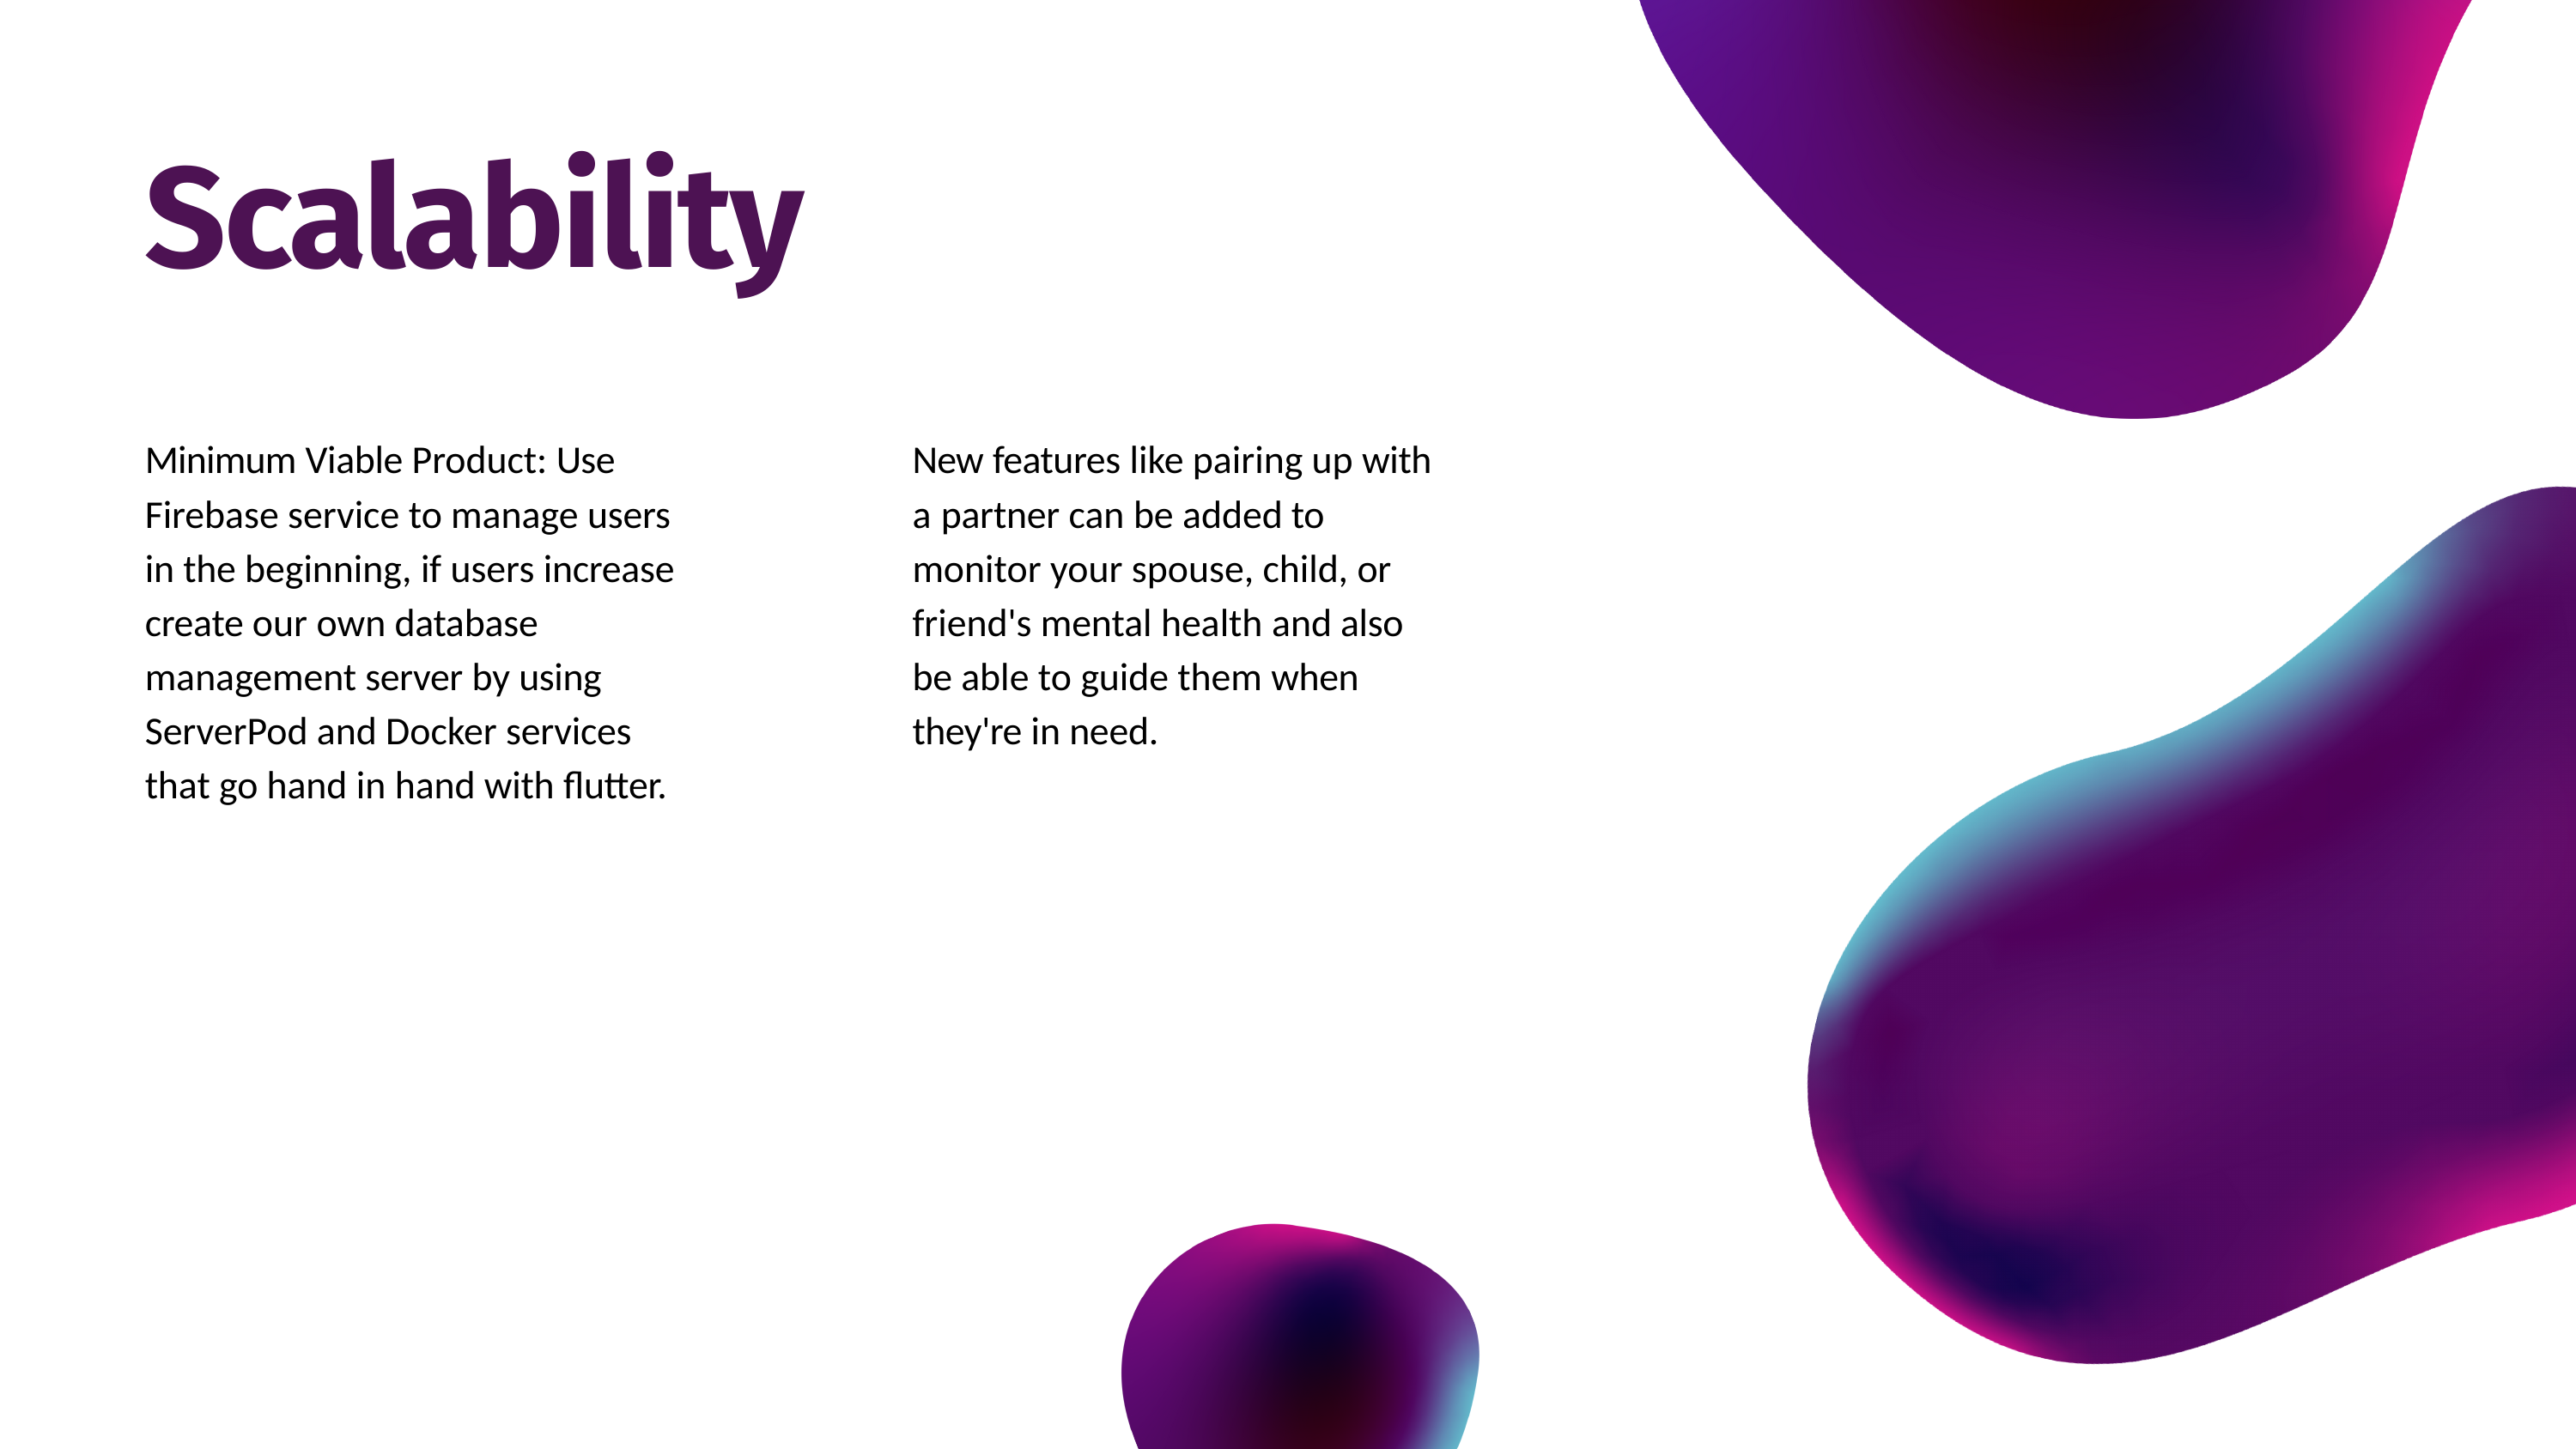

# Scalability
Minimum Viable Product: Use Firebase service to manage users in the beginning, if users increase create our own database management server by using ServerPod and Docker services that go hand in hand with flutter.
New features like pairing up with a partner can be added to monitor your spouse, child, or friend's mental health and also be able to guide them when they're in need.